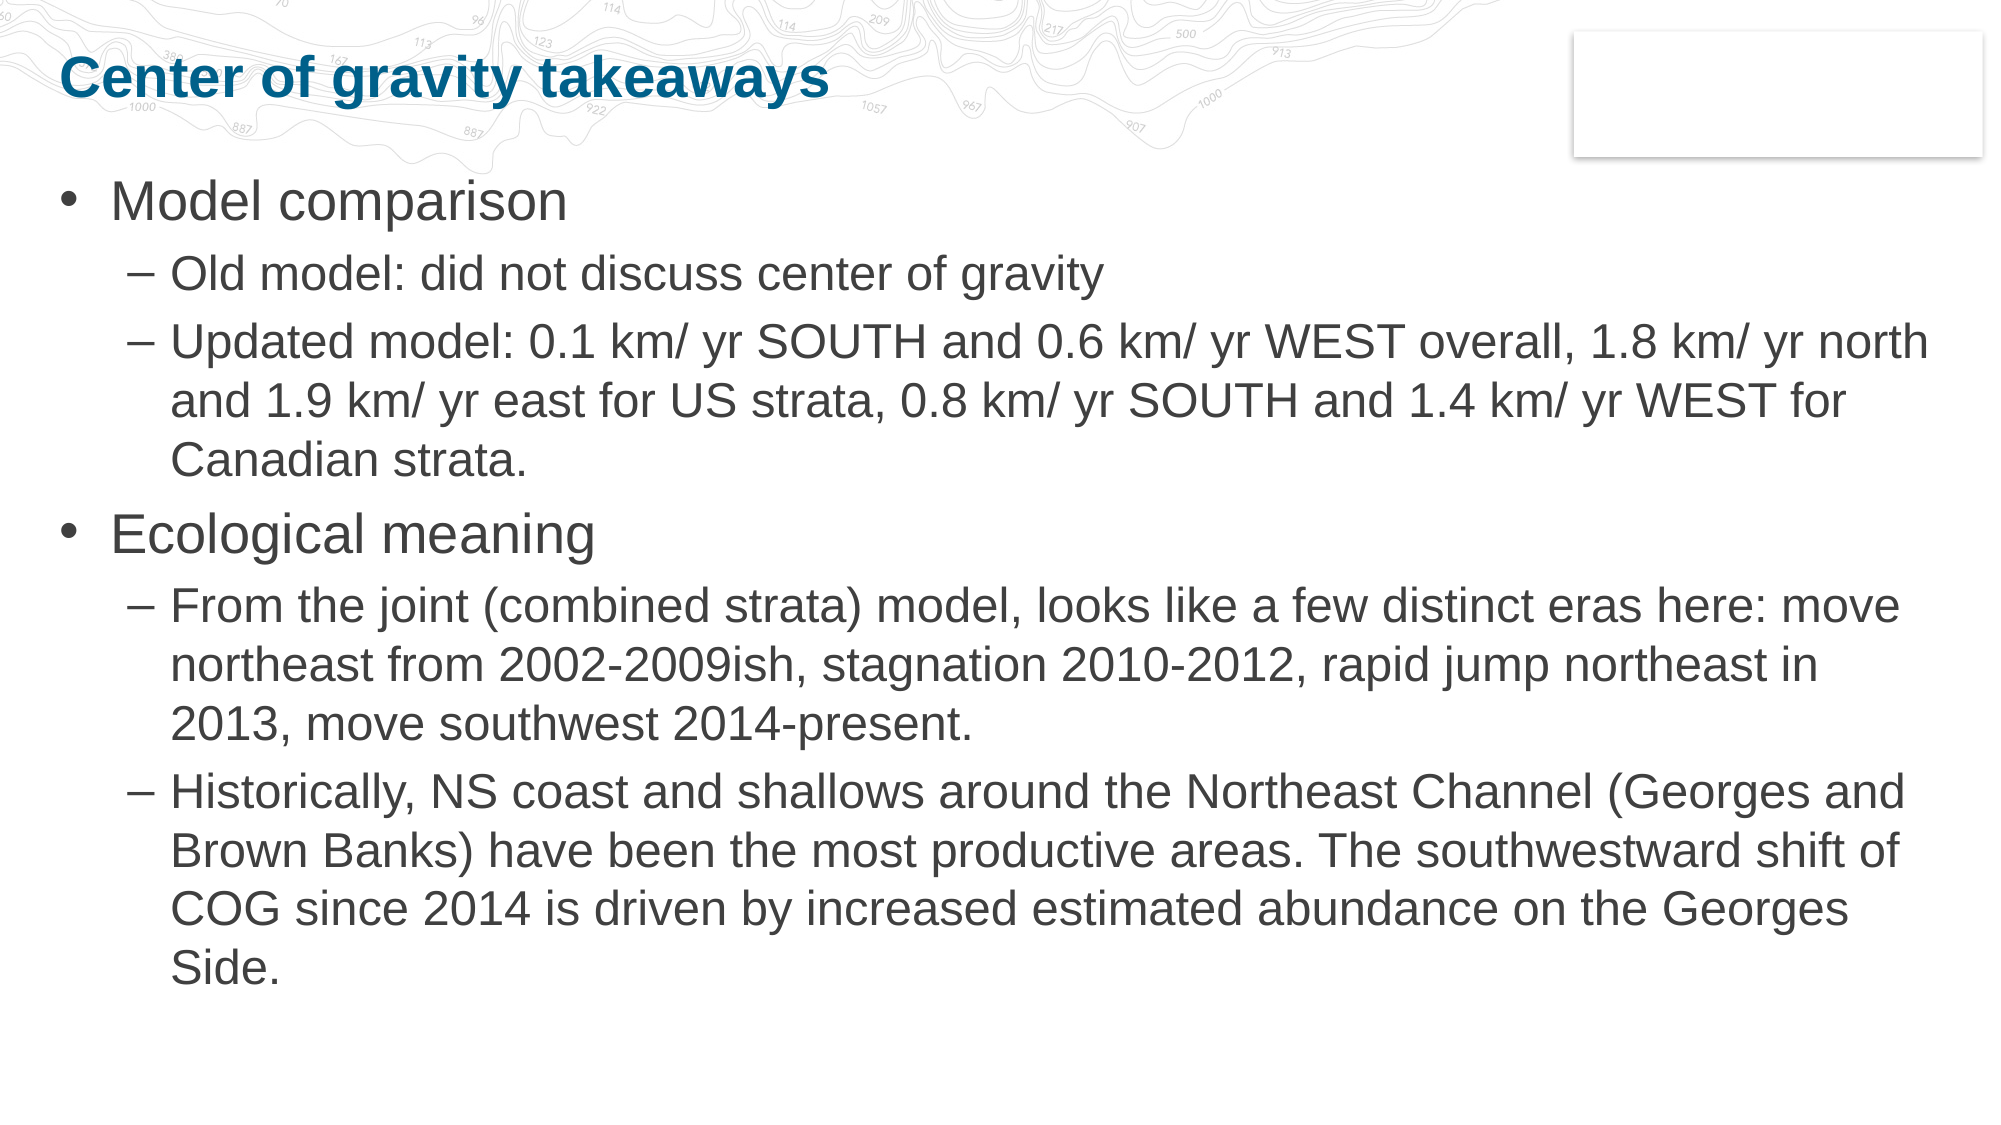

# Center of gravity takeaways

Model comparison
Old model: did not discuss center of gravity
Updated model: 0.1 km/ yr SOUTH and 0.6 km/ yr WEST overall, 1.8 km/ yr north and 1.9 km/ yr east for US strata, 0.8 km/ yr SOUTH and 1.4 km/ yr WEST for Canadian strata.
Ecological meaning
From the joint (combined strata) model, looks like a few distinct eras here: move northeast from 2002-2009ish, stagnation 2010-2012, rapid jump northeast in 2013, move southwest 2014-present.
Historically, NS coast and shallows around the Northeast Channel (Georges and Brown Banks) have been the most productive areas. The southwestward shift of COG since 2014 is driven by increased estimated abundance on the Georges Side.